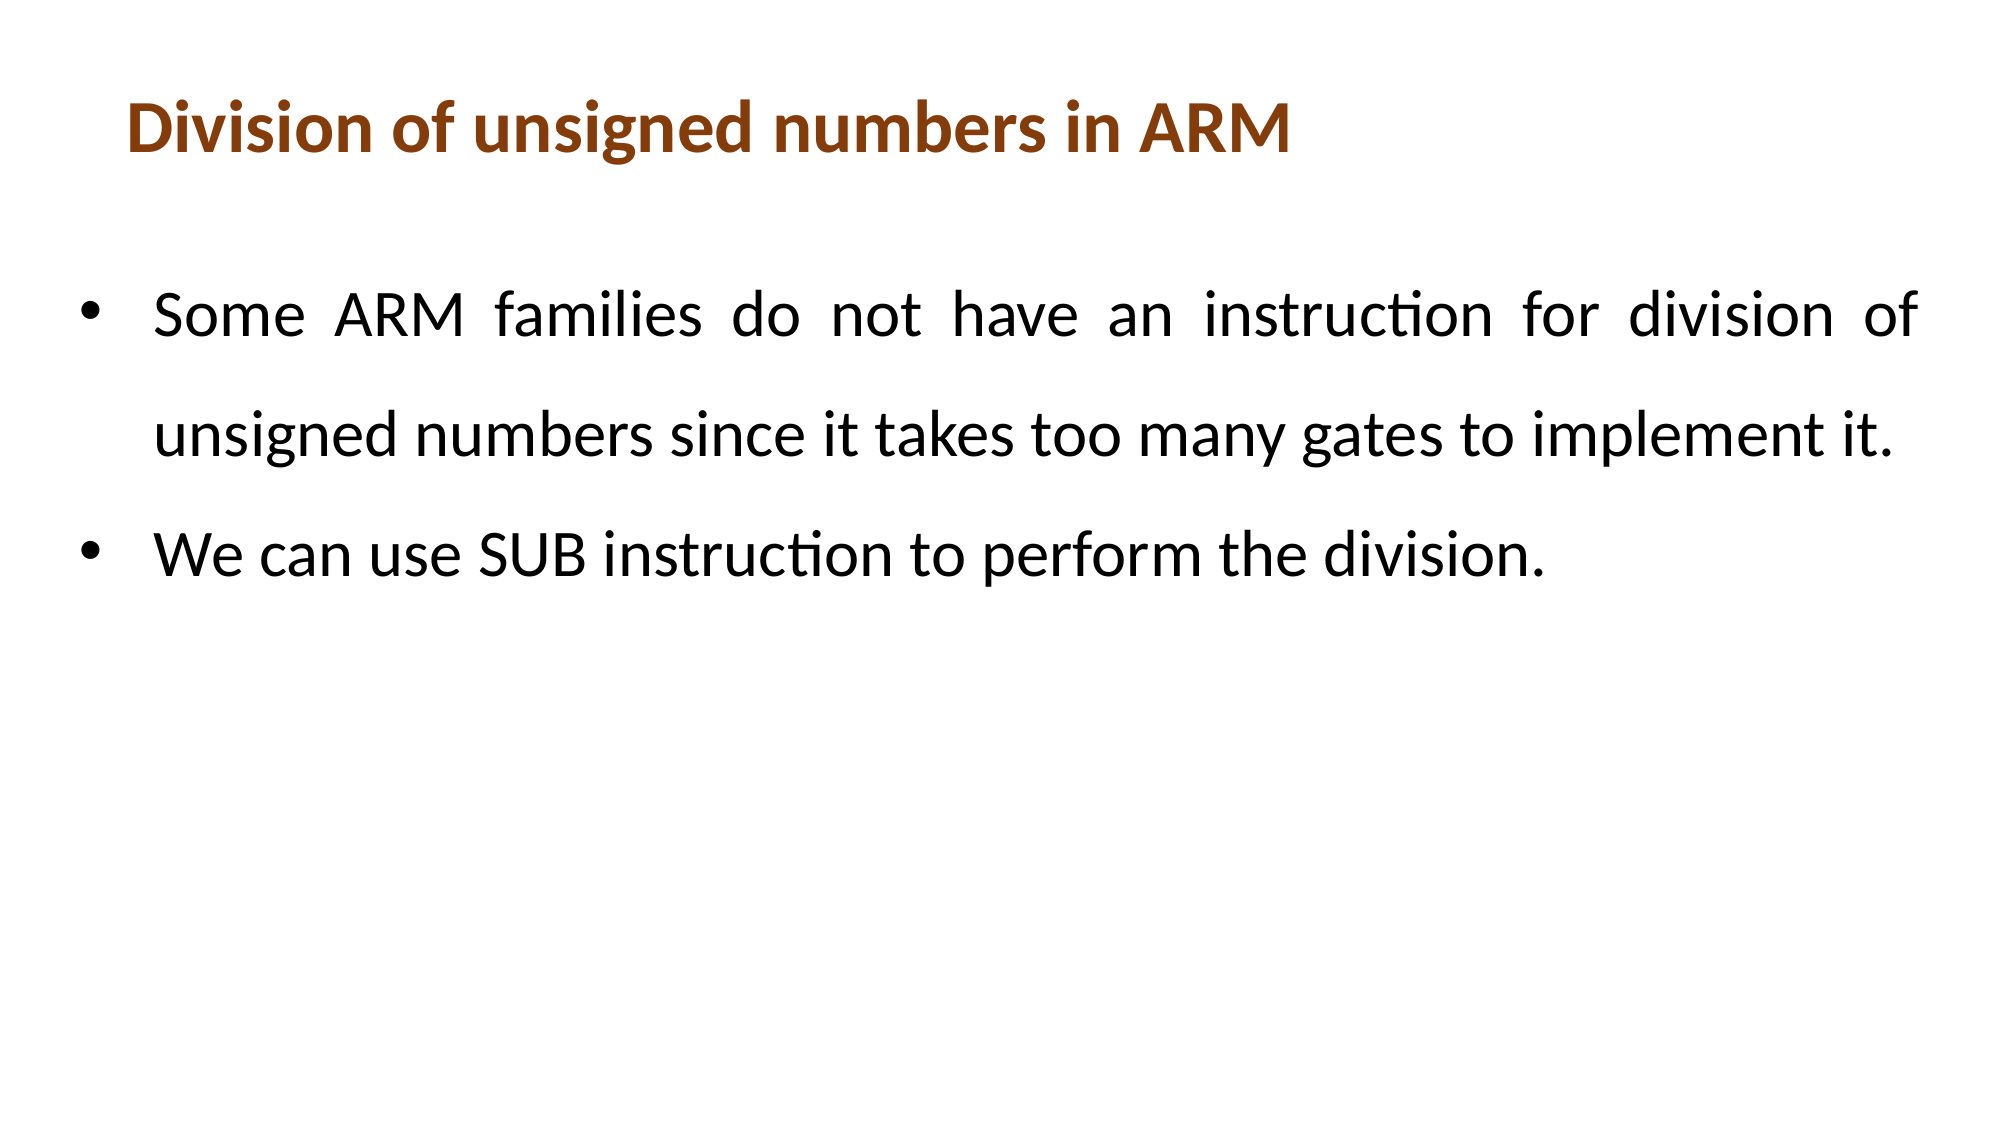

Division of unsigned numbers in ARM
Some ARM families do not have an instruction for division of unsigned numbers since it takes too many gates to implement it.
We can use SUB instruction to perform the division.